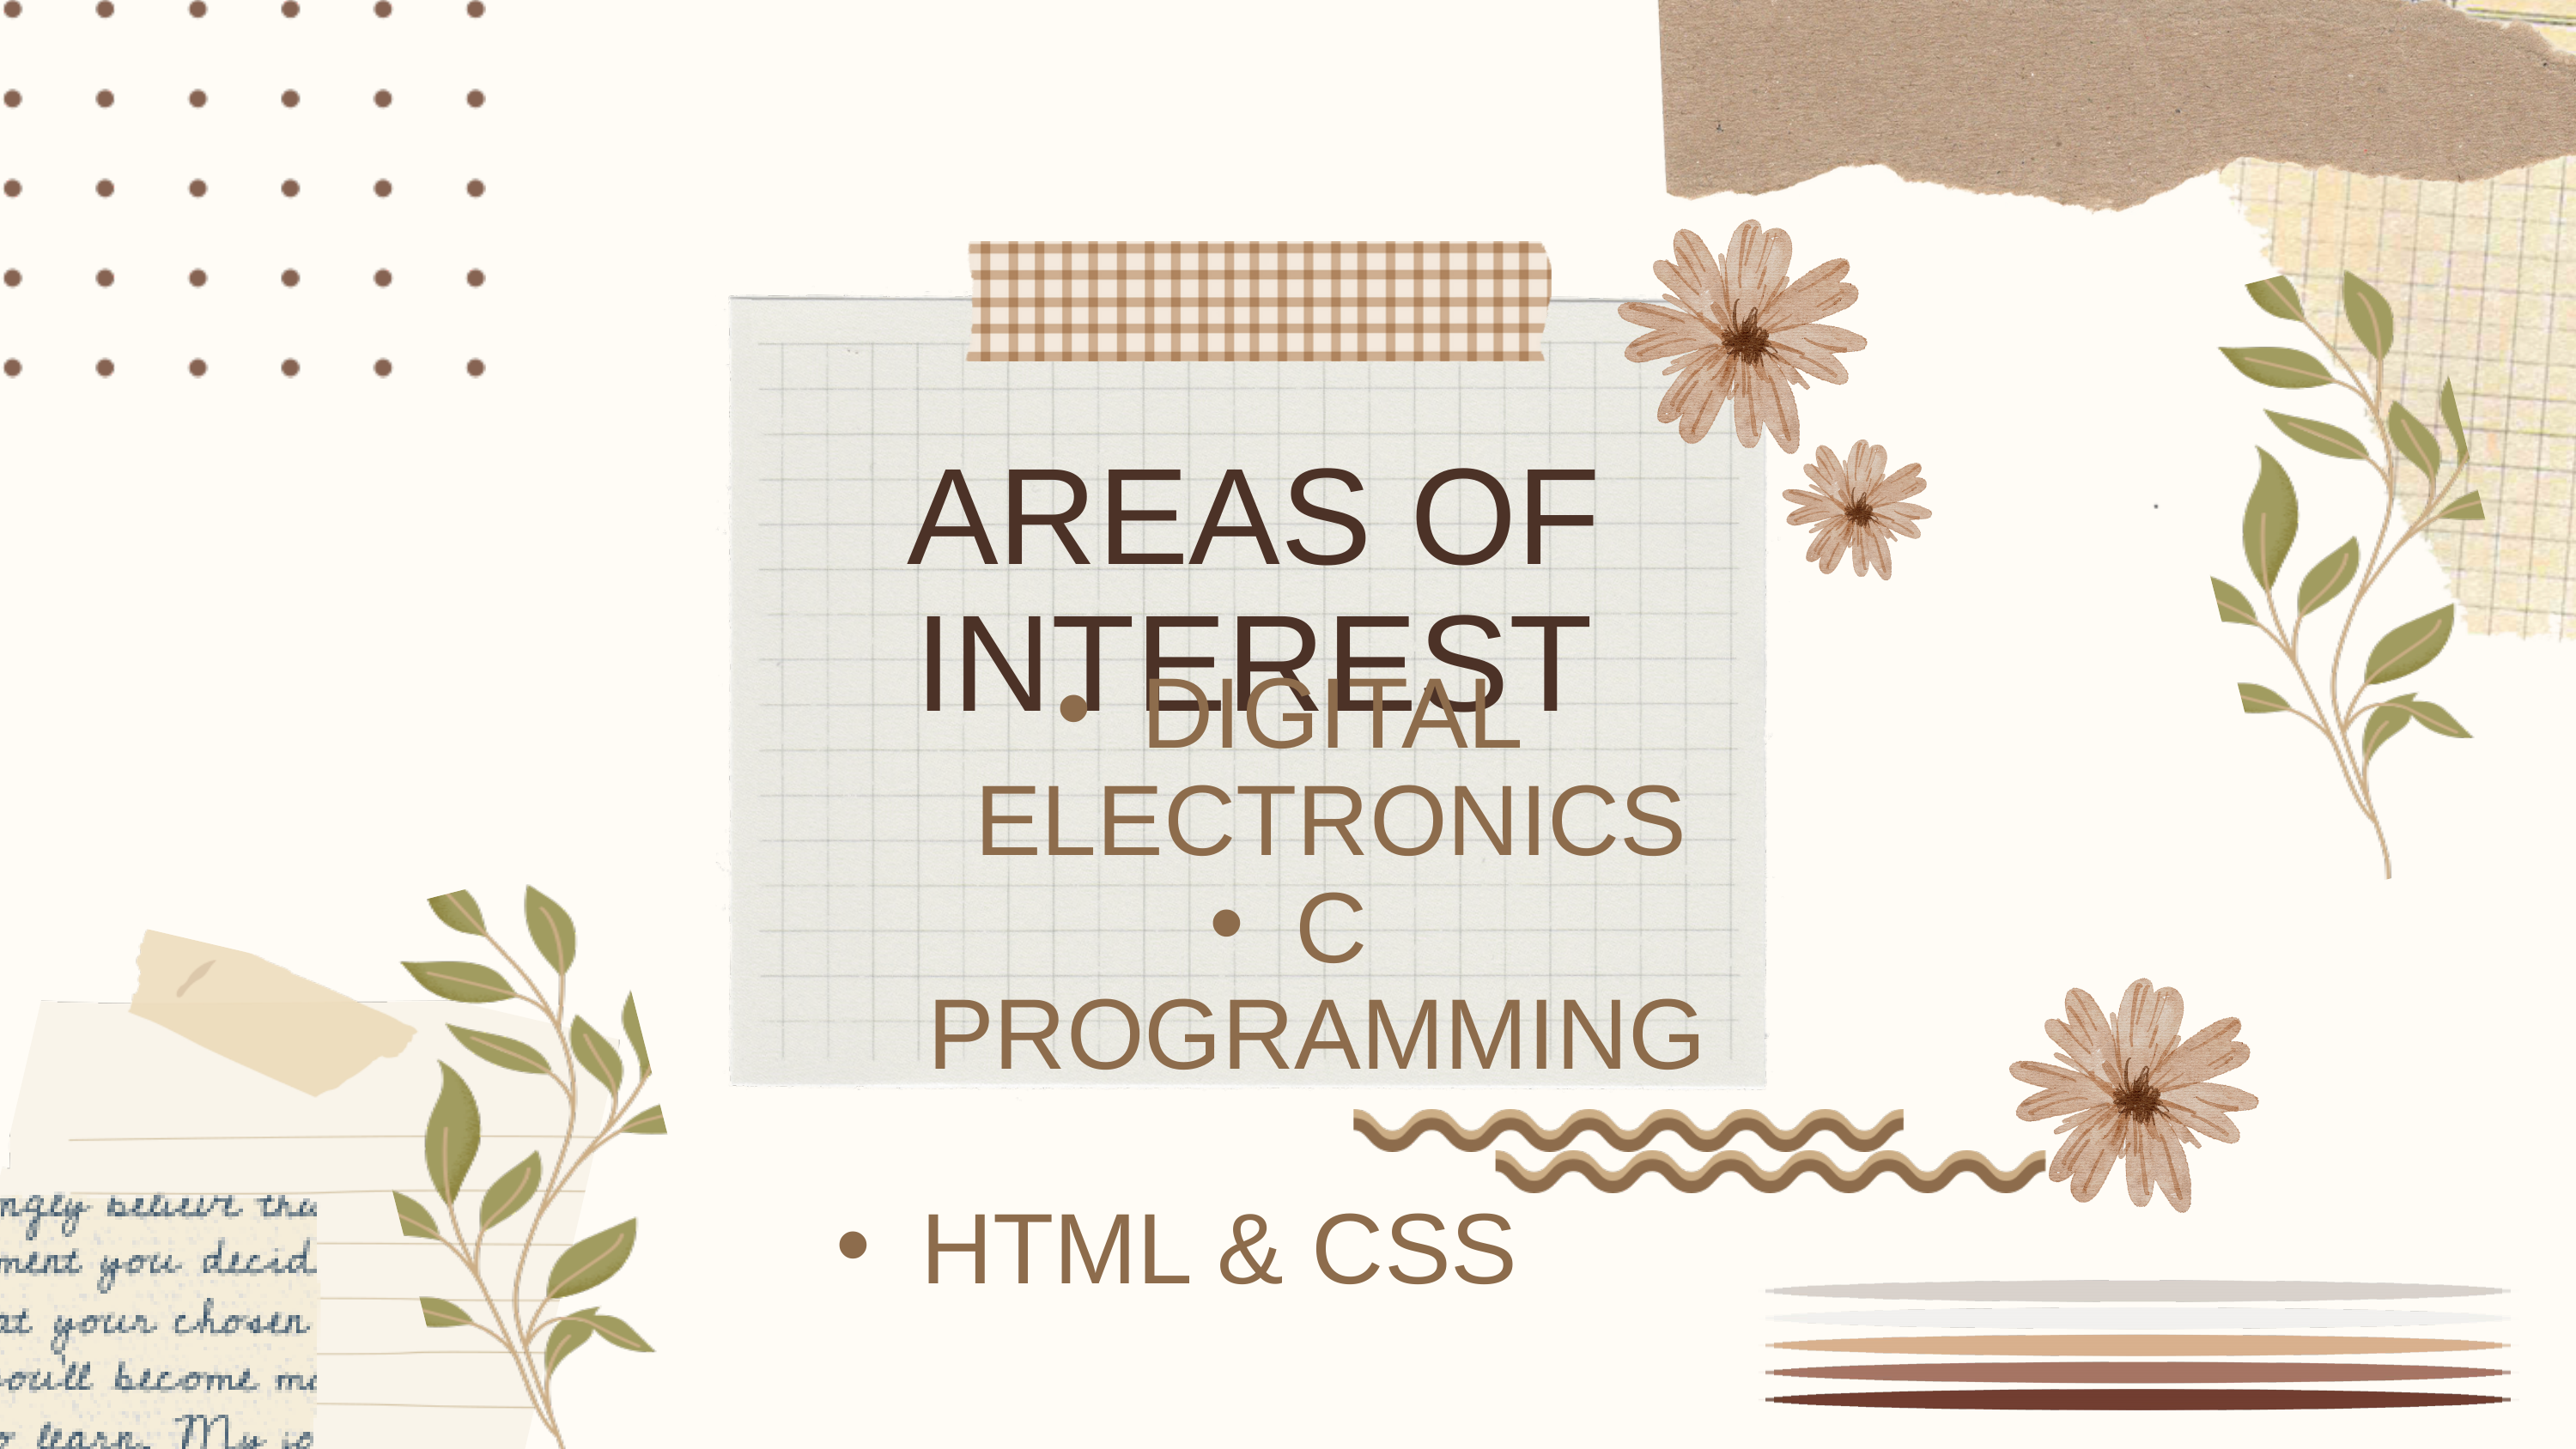

AREAS OF INTEREST
DIGITAL ELECTRONICS
C PROGRAMMING
HTML & CSS